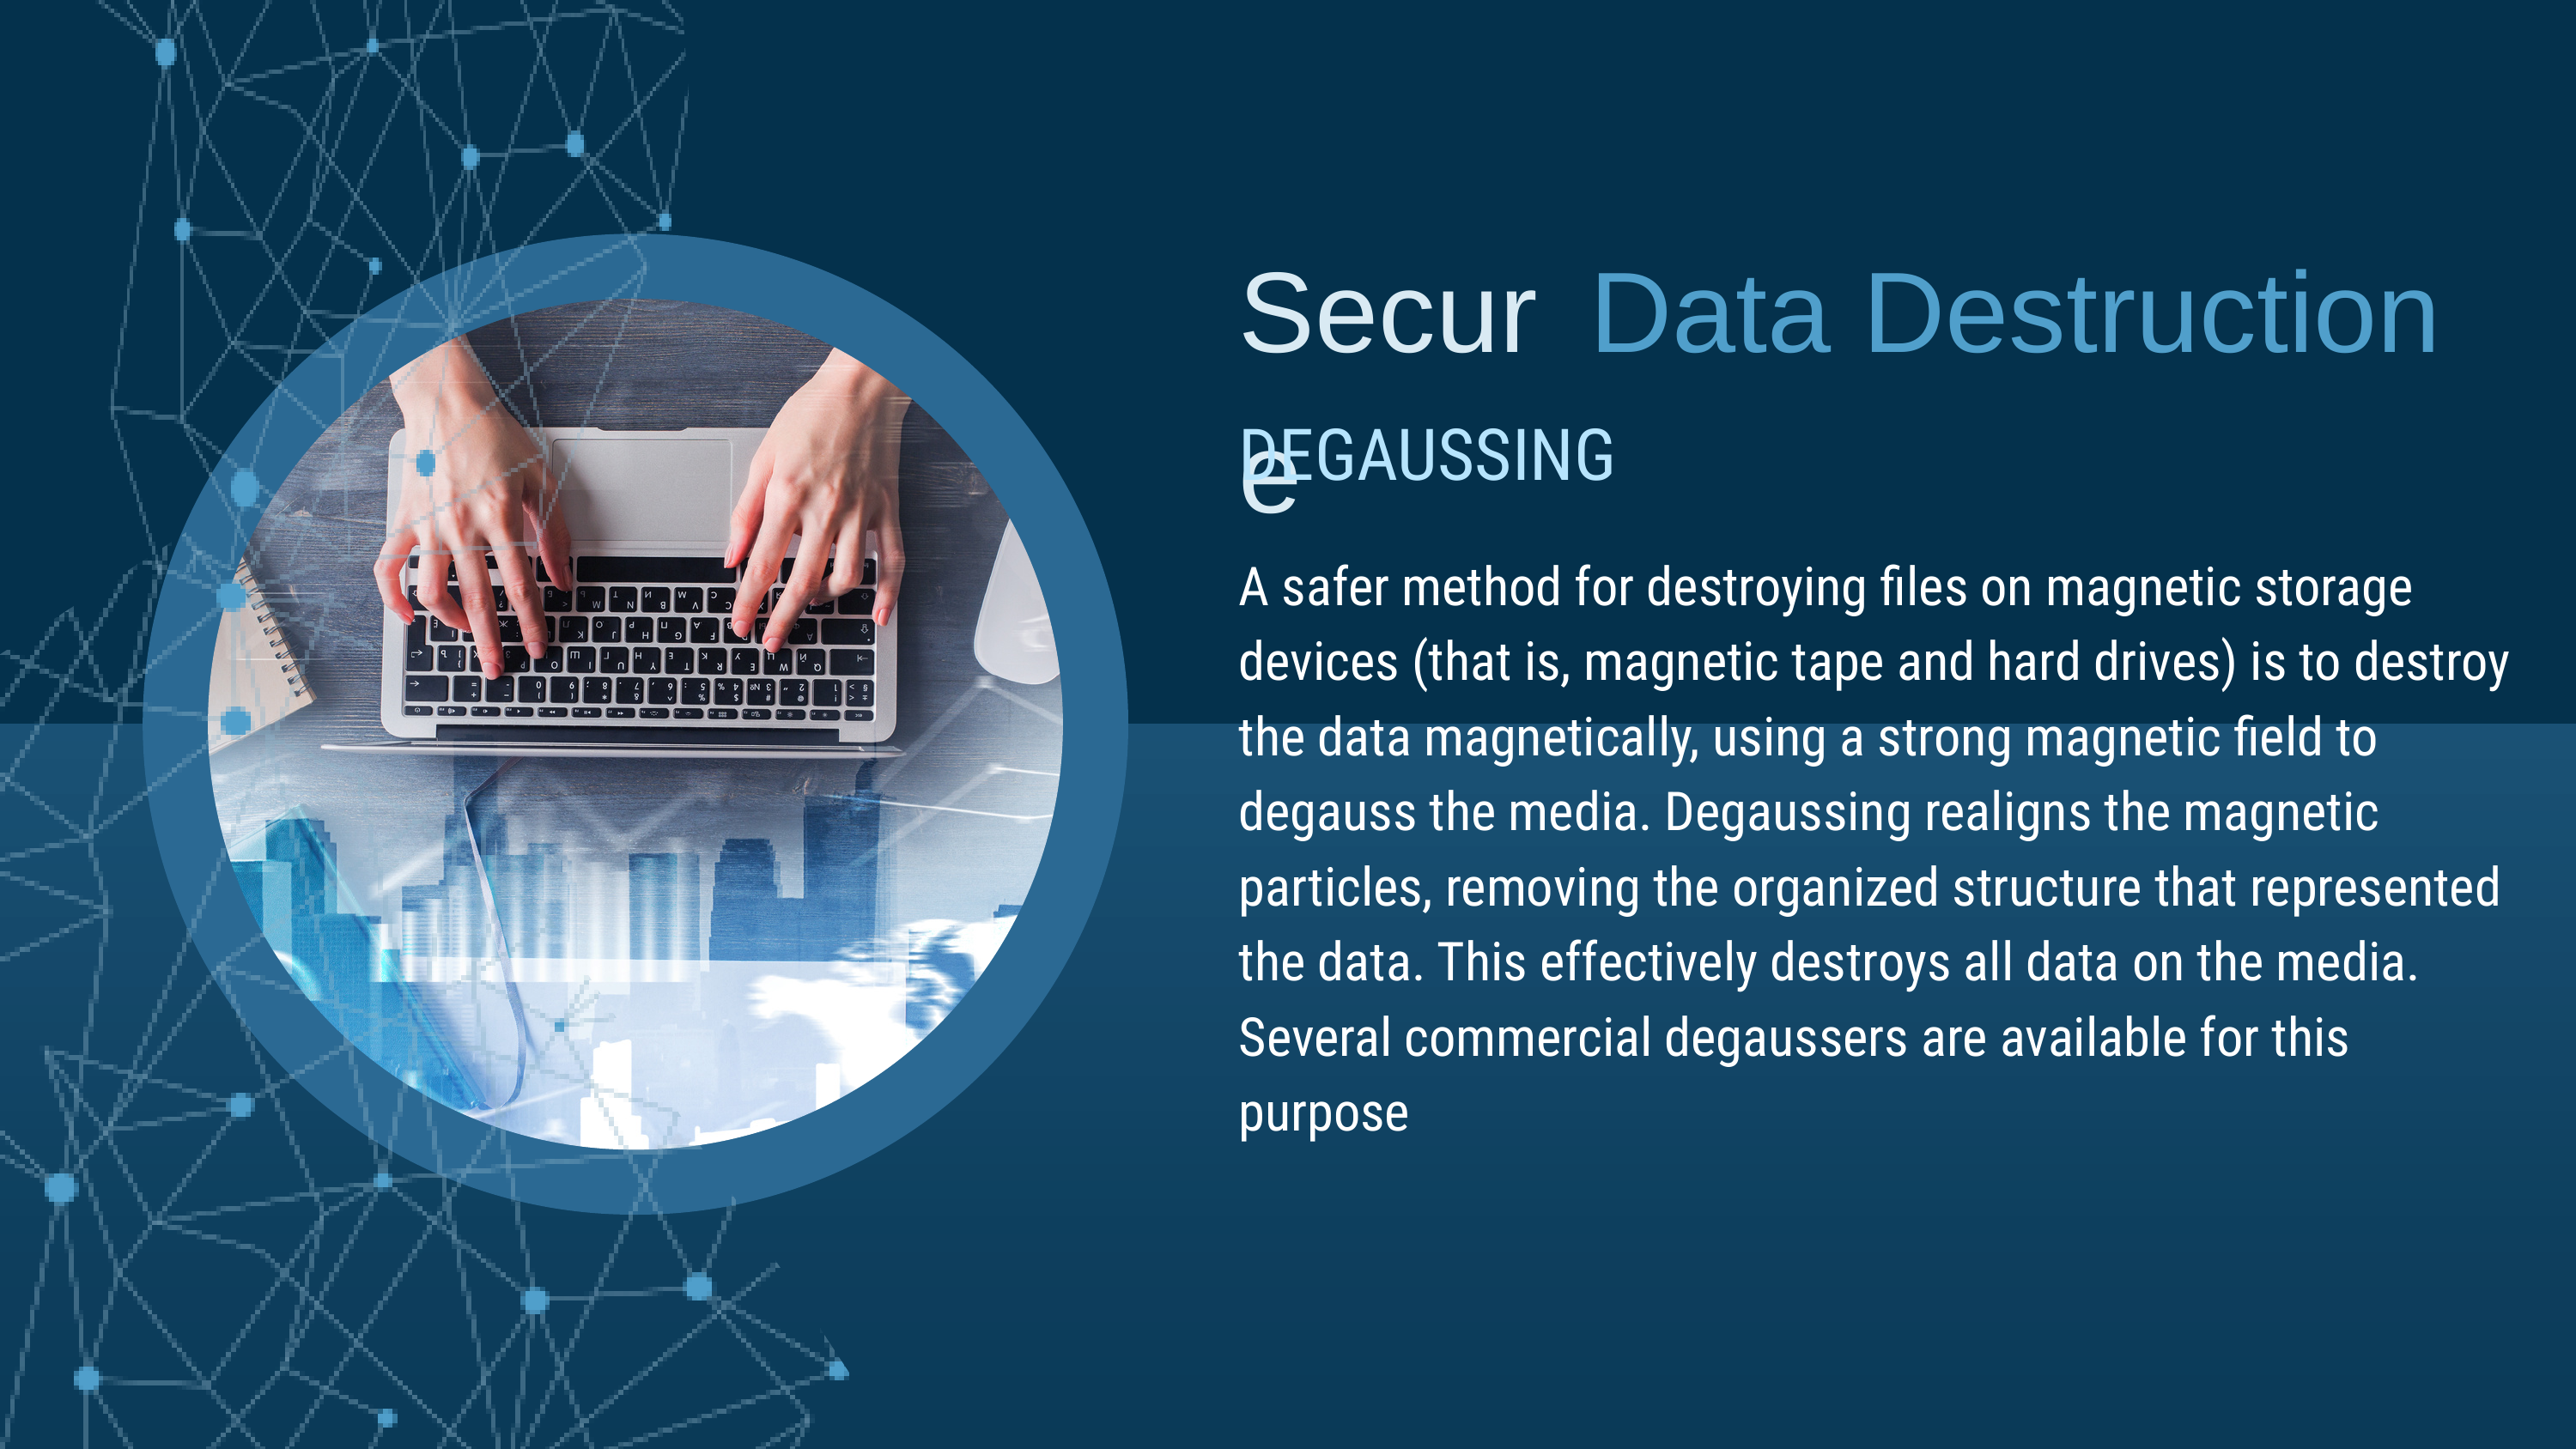

Secure
Data Destruction

DEGAUSSING
A safer method for destroying files on magnetic storage devices (that is, magnetic tape and hard drives) is to destroy the data magnetically, using a strong magnetic field to degauss the media. Degaussing realigns the magnetic particles, removing the organized structure that represented the data. This effectively destroys all data on the media. Several commercial degaussers are available for this purpose